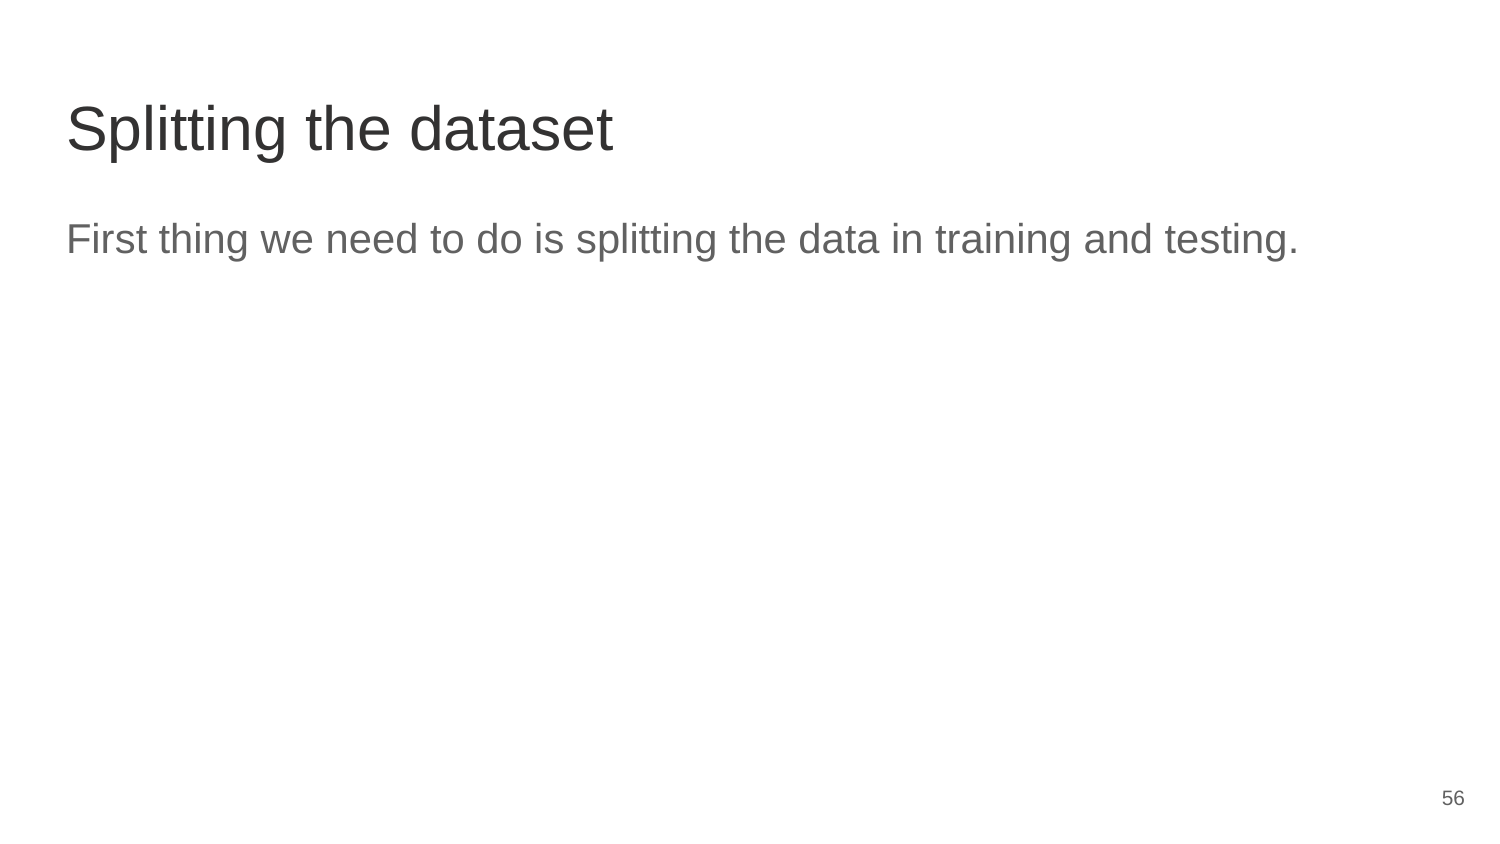

# Splitting the dataset
First thing we need to do is splitting the data in training and testing.
56